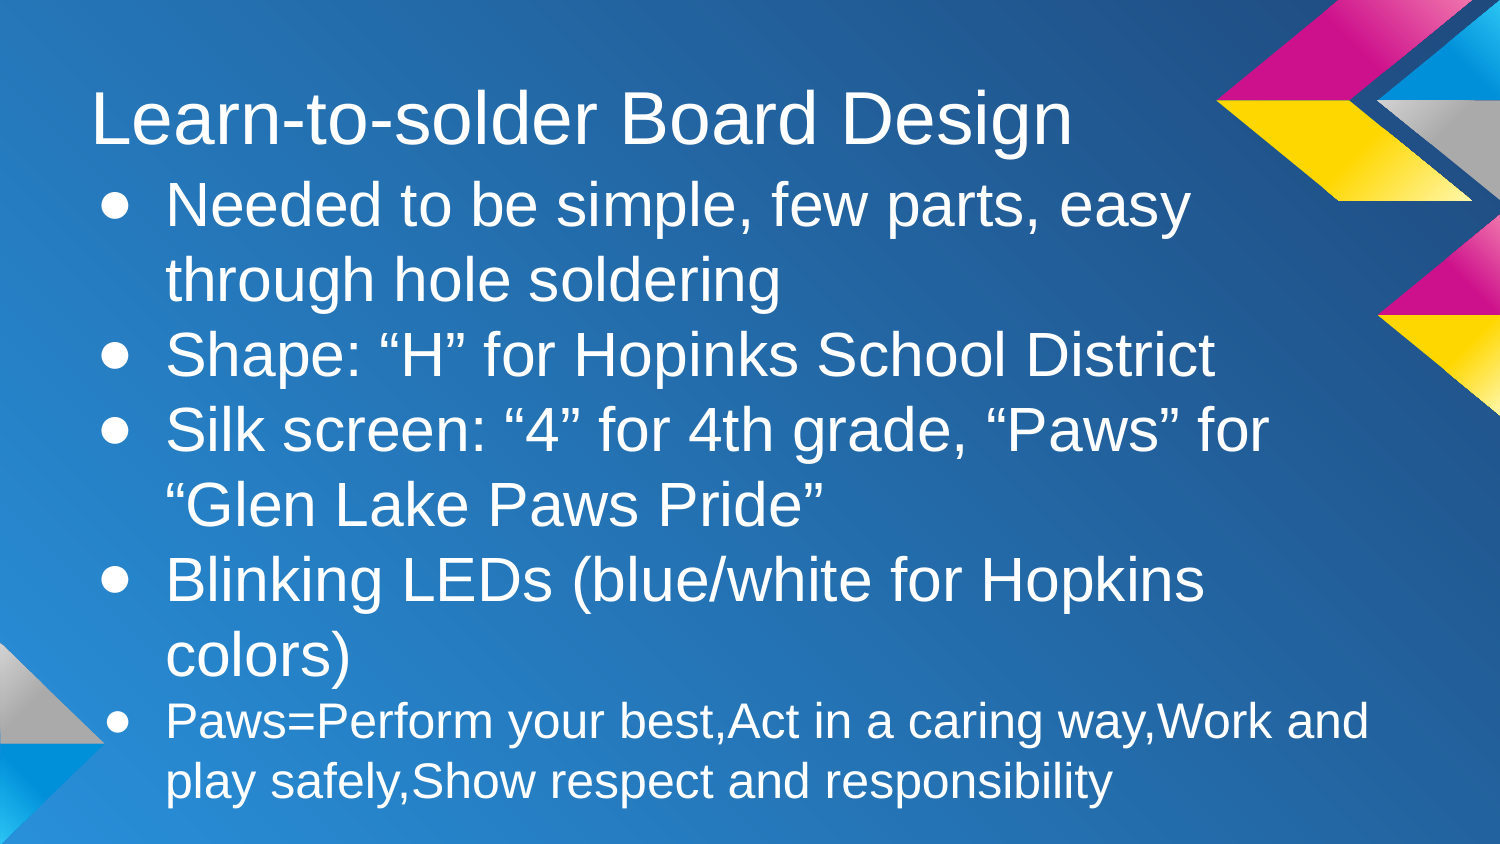

# Learn-to-solder Board Design
Needed to be simple, few parts, easy through hole soldering
Shape: “H” for Hopinks School District
Silk screen: “4” for 4th grade, “Paws” for “Glen Lake Paws Pride”
Blinking LEDs (blue/white for Hopkins colors)
Paws=Perform your best,Act in a caring way,Work and play safely,Show respect and responsibility